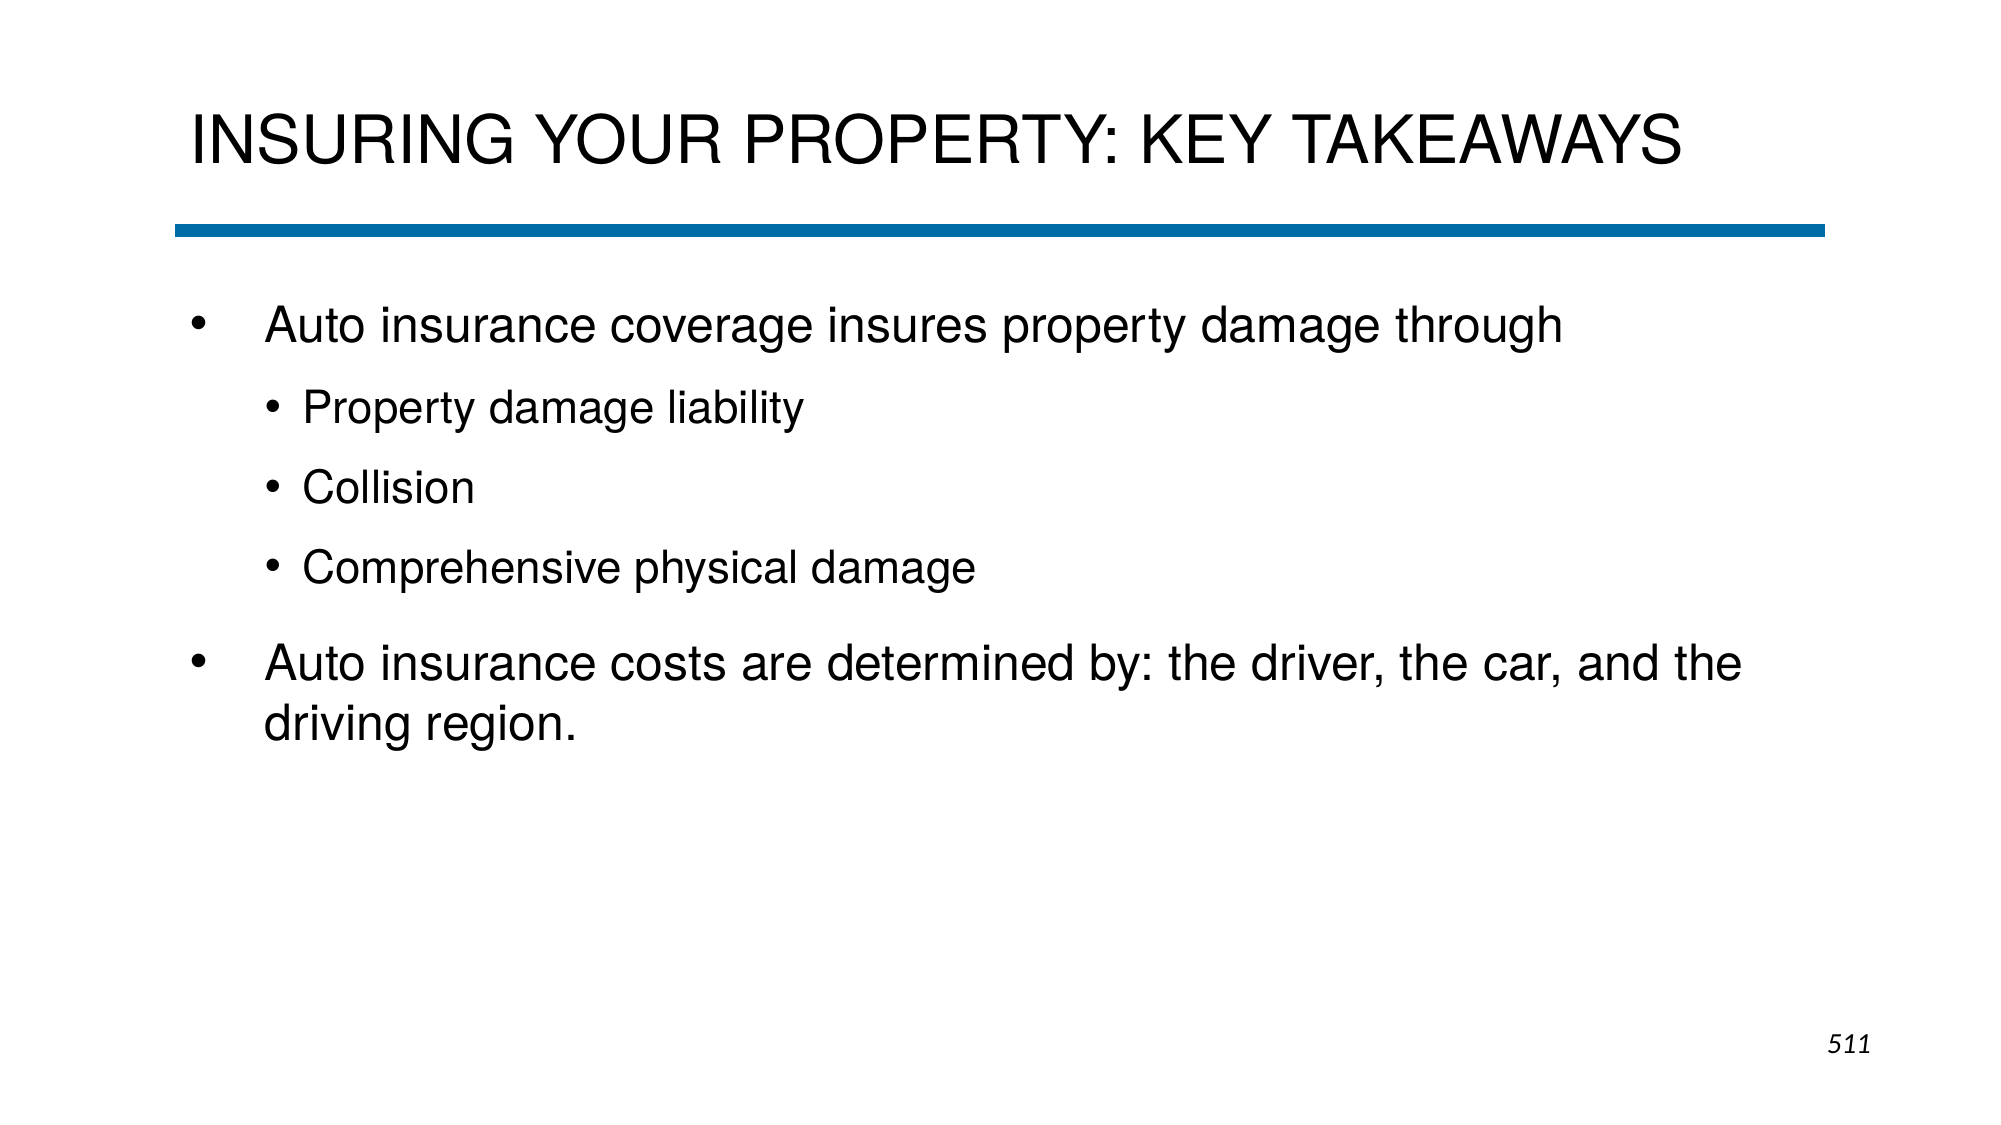

# Insuring Your Property: Key Takeaways
Auto insurance coverage insures property damage through
Property damage liability
Collision
Comprehensive physical damage
Auto insurance costs are determined by: the driver, the car, and the driving region.

1-511